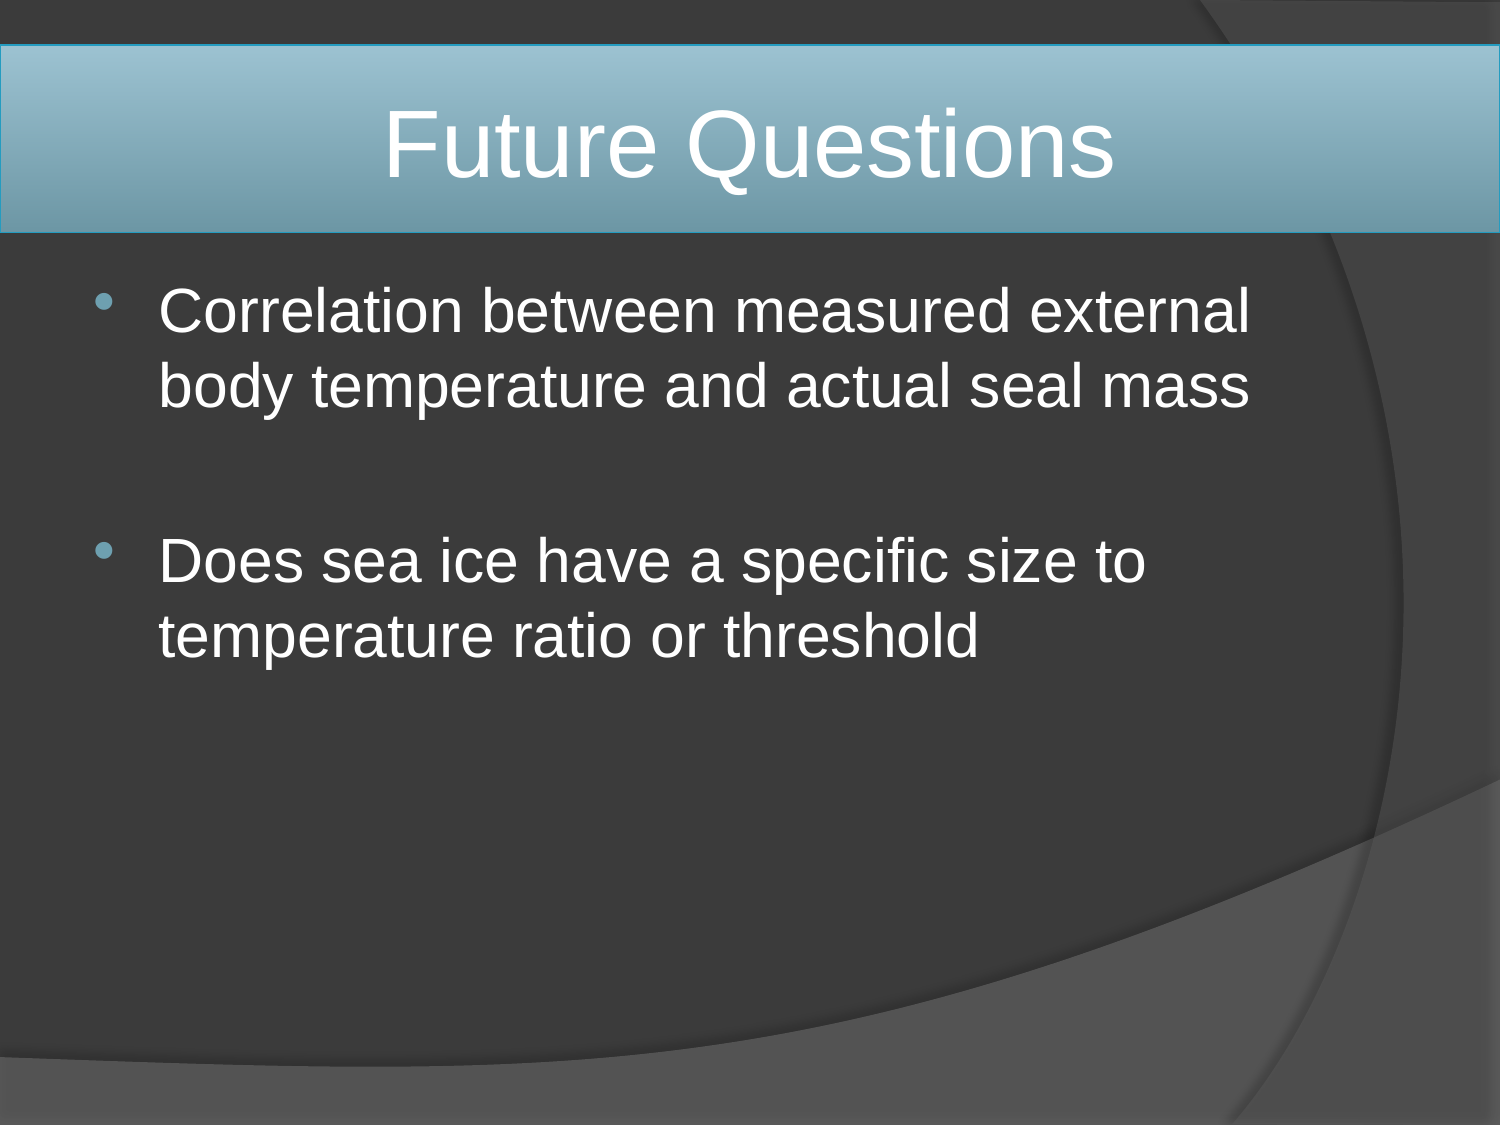

# Future Questions
Correlation between measured external body temperature and actual seal mass

Does sea ice have a specific size to temperature ratio or threshold